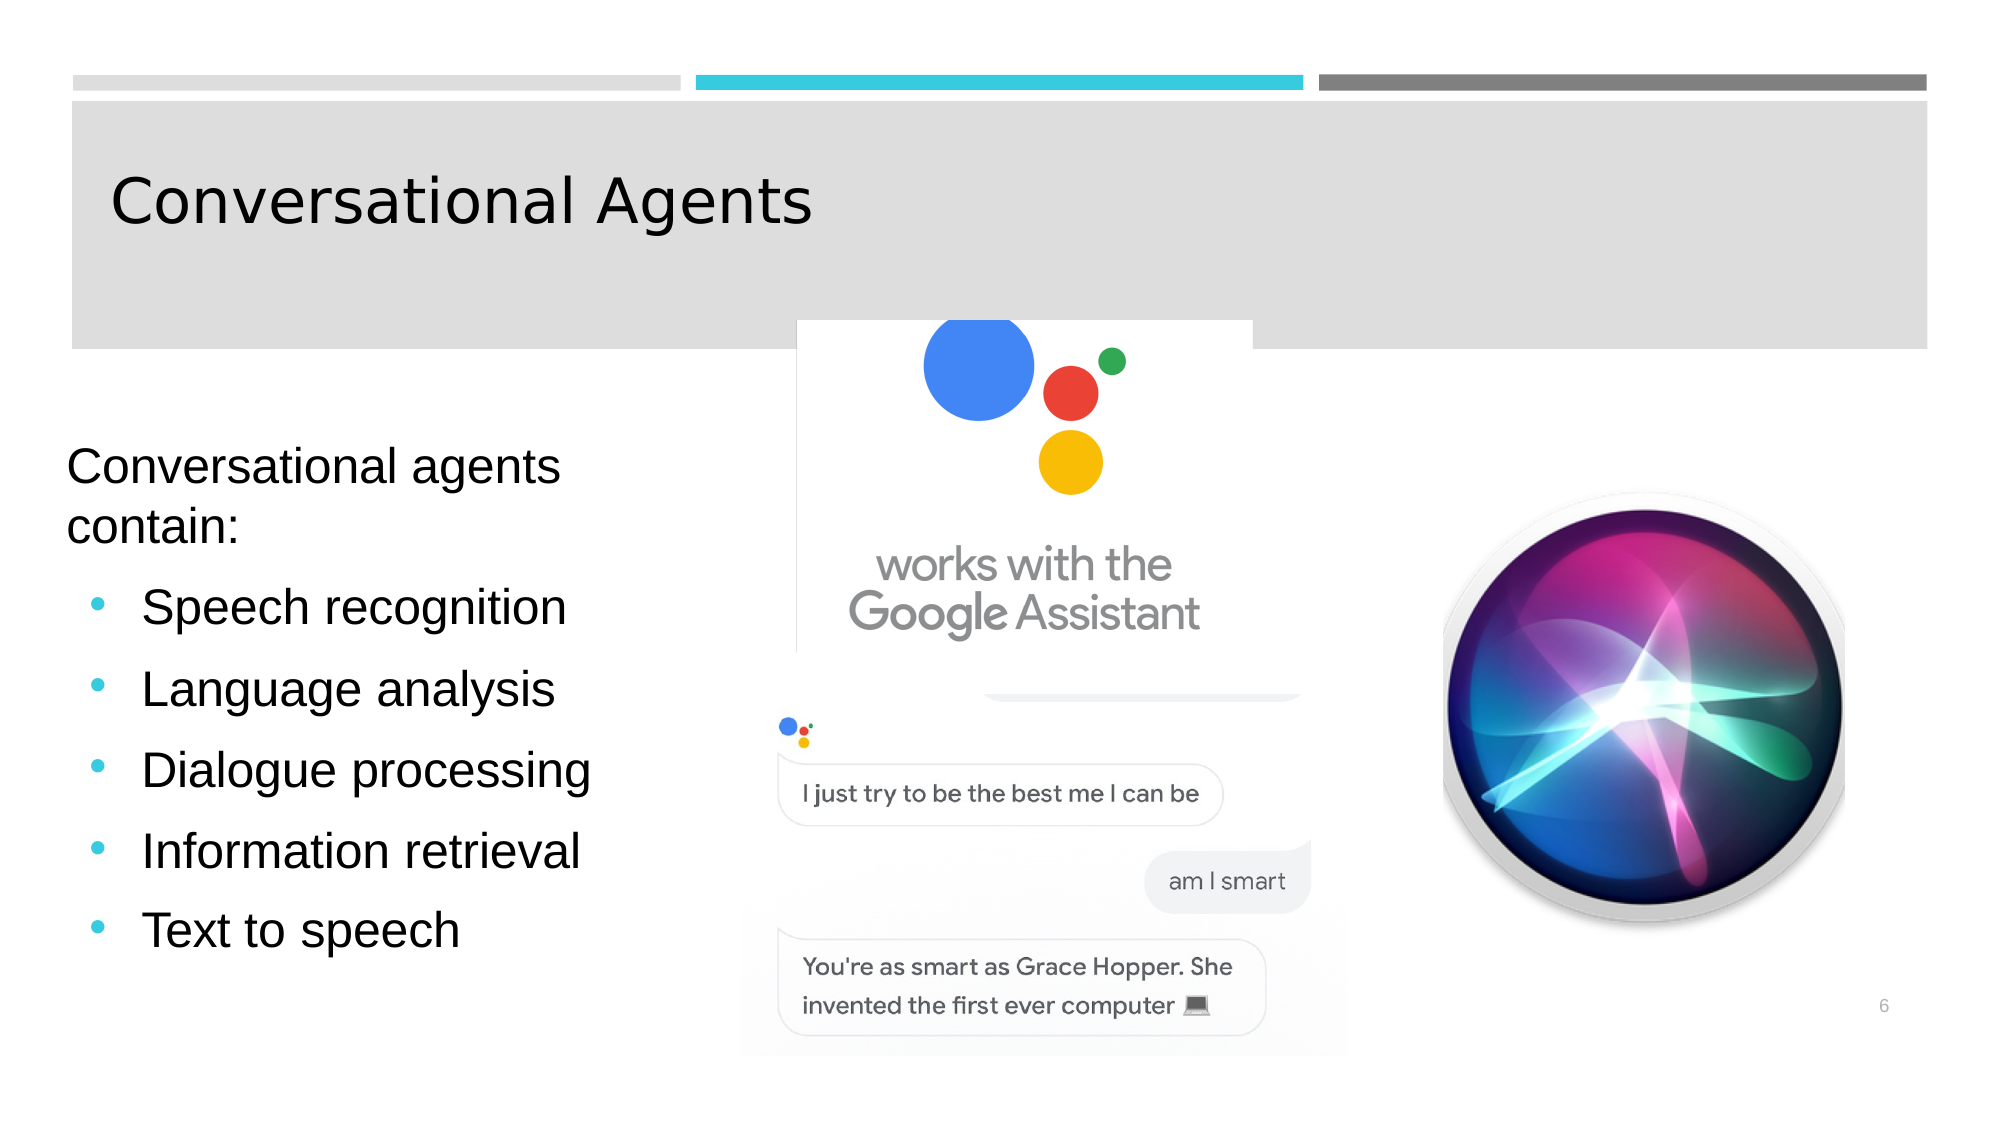

# Conversational Agents

Conversational agents contain:
Speech recognition
Language analysis
Dialogue processing
Information retrieval
Text to speech

6